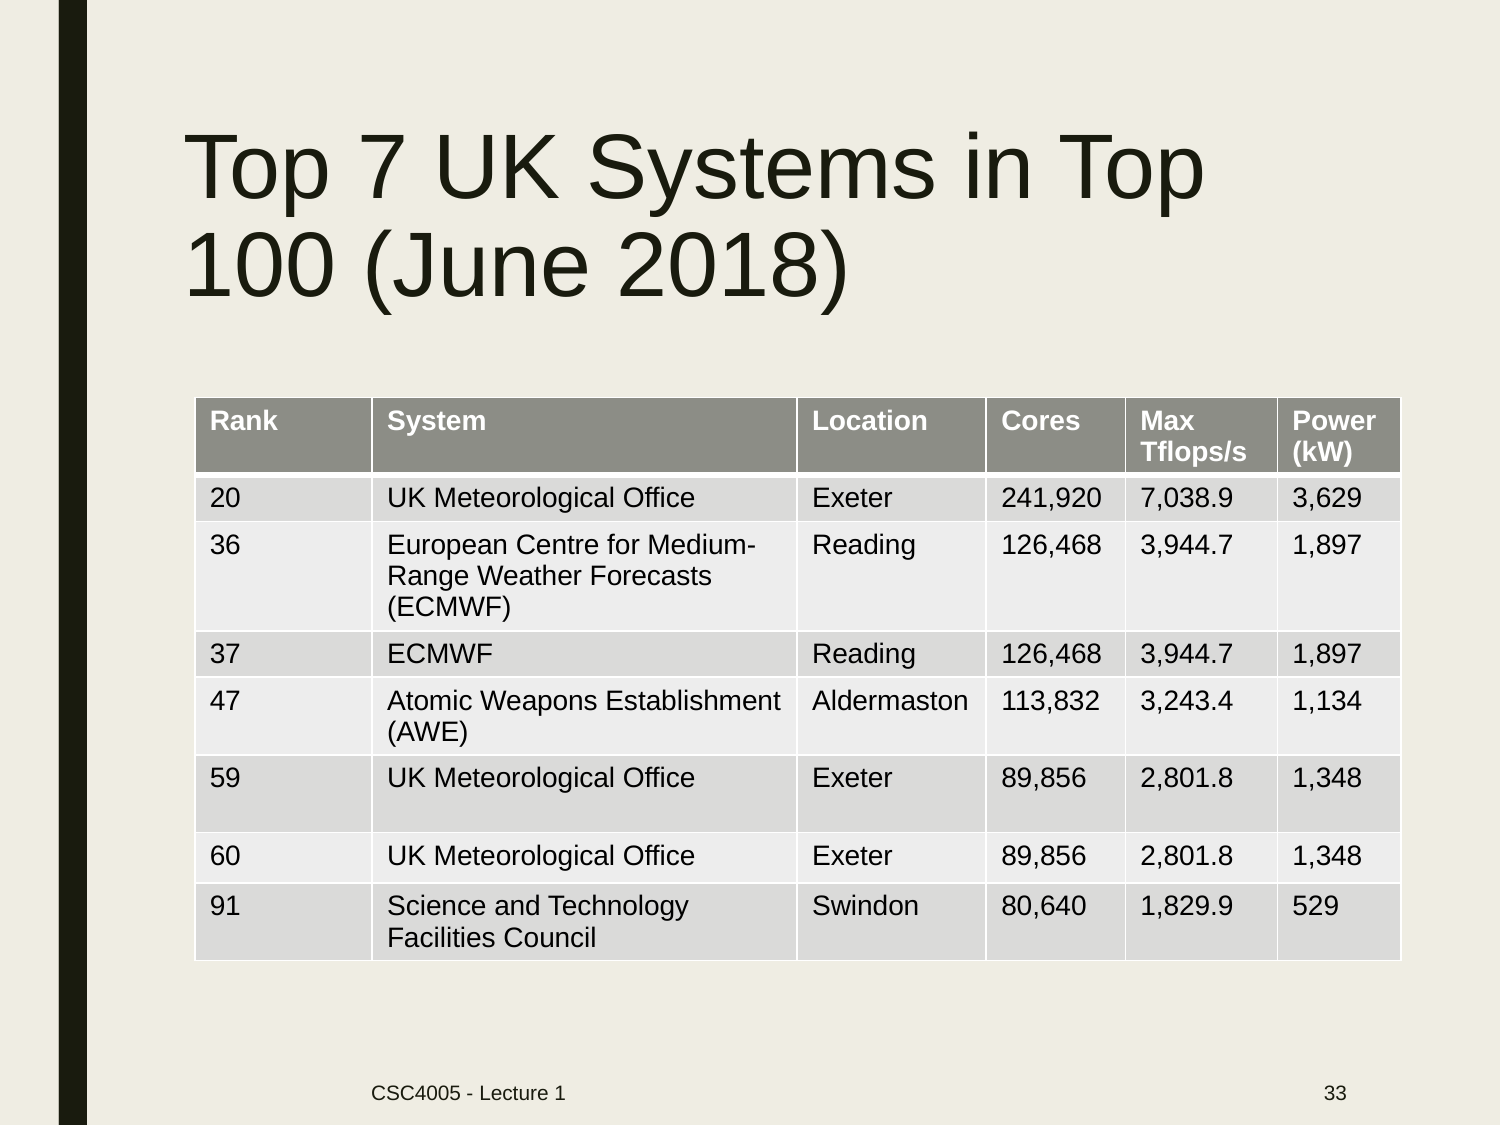

# Top 7 UK Systems in Top 100 (June 2018)
| Rank | System | Location | Cores | Max Tflops/s | Power (kW) |
| --- | --- | --- | --- | --- | --- |
| 20 | UK Meteorological Office | Exeter | 241,920 | 7,038.9 | 3,629 |
| 36 | European Centre for Medium-Range Weather Forecasts (ECMWF) | Reading | 126,468 | 3,944.7 | 1,897 |
| 37 | ECMWF | Reading | 126,468 | 3,944.7 | 1,897 |
| 47 | Atomic Weapons Establishment (AWE) | Aldermaston | 113,832 | 3,243.4 | 1,134 |
| 59 | UK Meteorological Office | Exeter | 89,856 | 2,801.8 | 1,348 |
| 60 | UK Meteorological Office | Exeter | 89,856 | 2,801.8 | 1,348 |
| 91 | Science and Technology Facilities Council | Swindon | 80,640 | 1,829.9 | 529 |
CSC4005 - Lecture 1
33